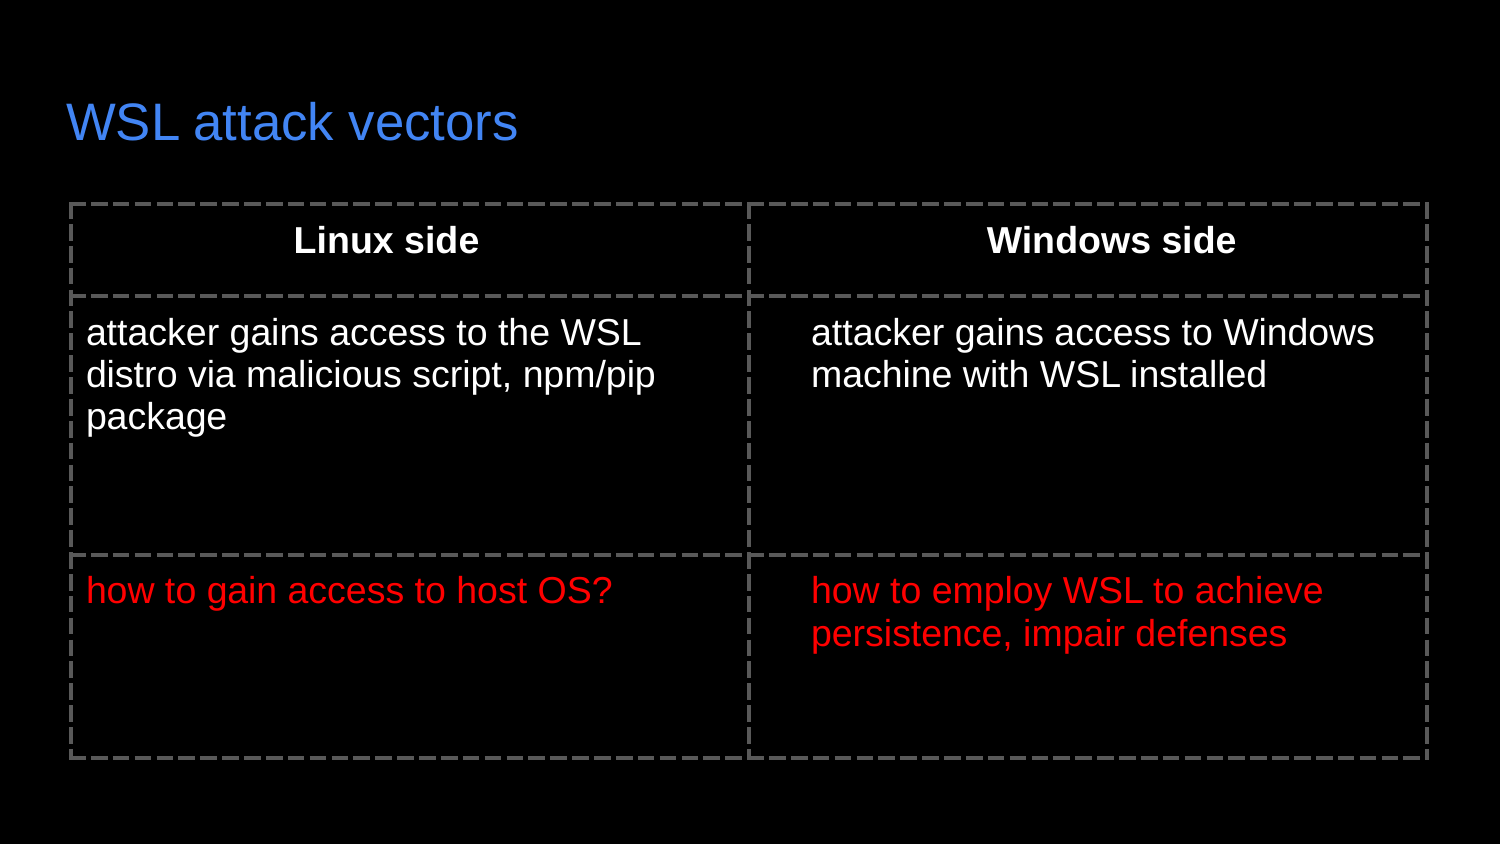

# WSL attack vectors
| Linux side | Windows side |
| --- | --- |
| attacker gains access to the WSL distro via malicious script, npm/pip package | attacker gains access to Windows machine with WSL installed |
| how to gain access to host OS? | how to employ WSL to achieve persistence, impair defenses |